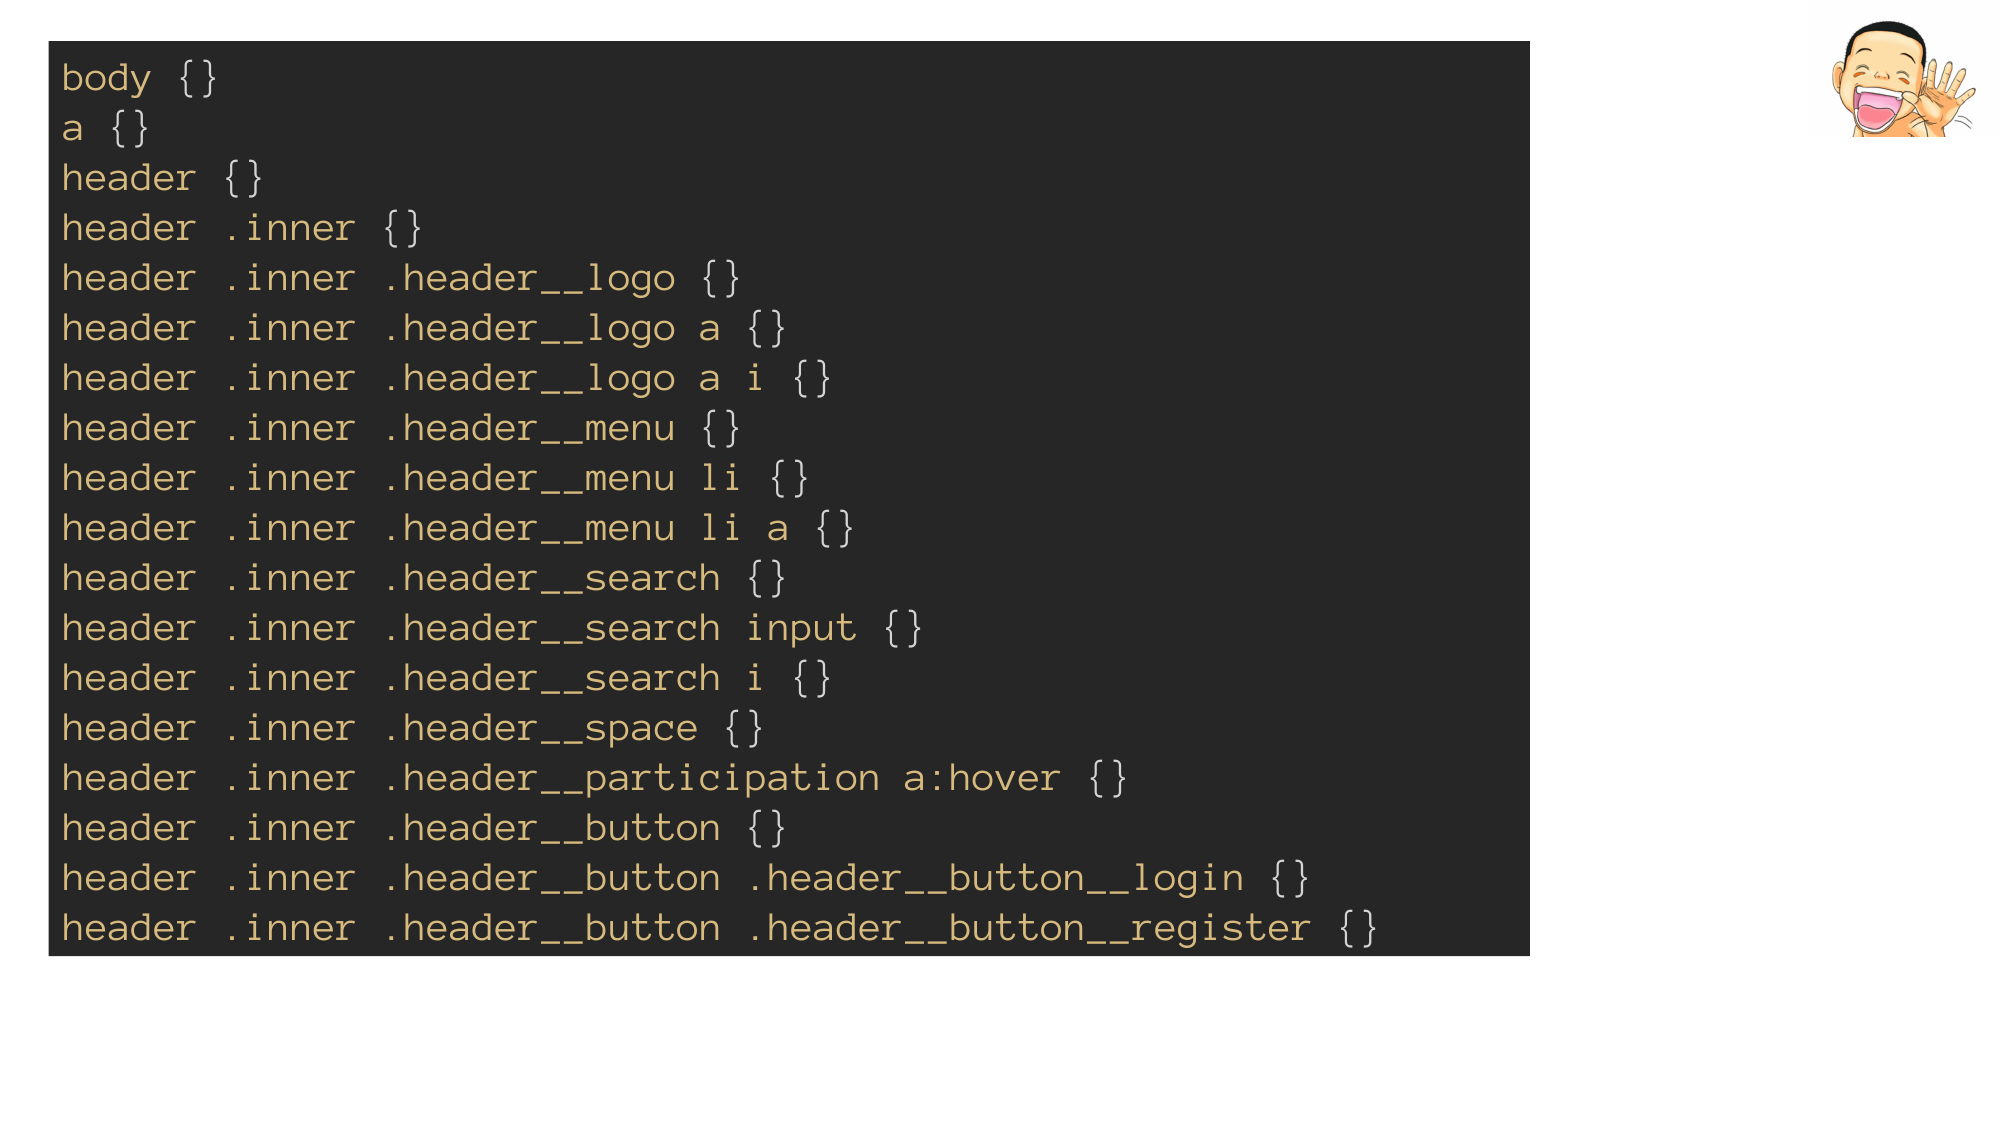

body {}
a {}
header {}
header .inner {}
header .inner .header__logo {}
header .inner .header__logo a {}
header .inner .header__logo a i {}
header .inner .header__menu {}
header .inner .header__menu li {}
header .inner .header__menu li a {}
header .inner .header__search {}
header .inner .header__search input {}
header .inner .header__search i {}
header .inner .header__space {}
header .inner .header__participation a:hover {}
header .inner .header__button {}
header .inner .header__button .header__button__login {}
header .inner .header__button .header__button__register {}